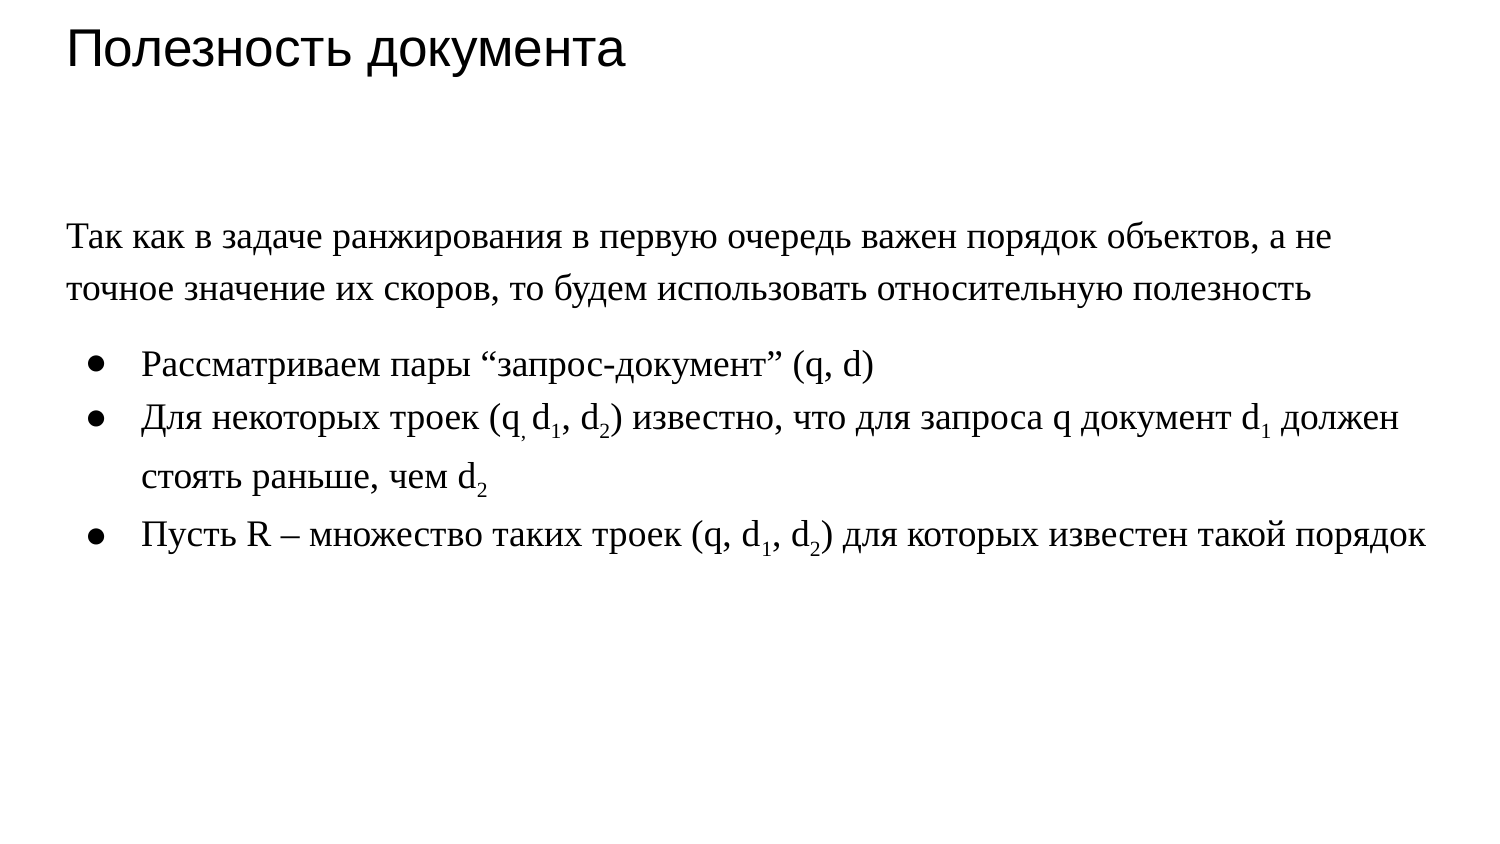

# Полезность документа
Так как в задаче ранжирования в первую очередь важен порядок объектов, а не точное значение их скоров, то будем использовать относительную полезность
Рассматриваем пары “запрос-документ” (q, d)
Для некоторых троек (q, d1, d2) известно, что для запроса q документ d1 должен стоять раньше, чем d2
Пусть R – множество таких троек (q, d1, d2) для которых известен такой порядок